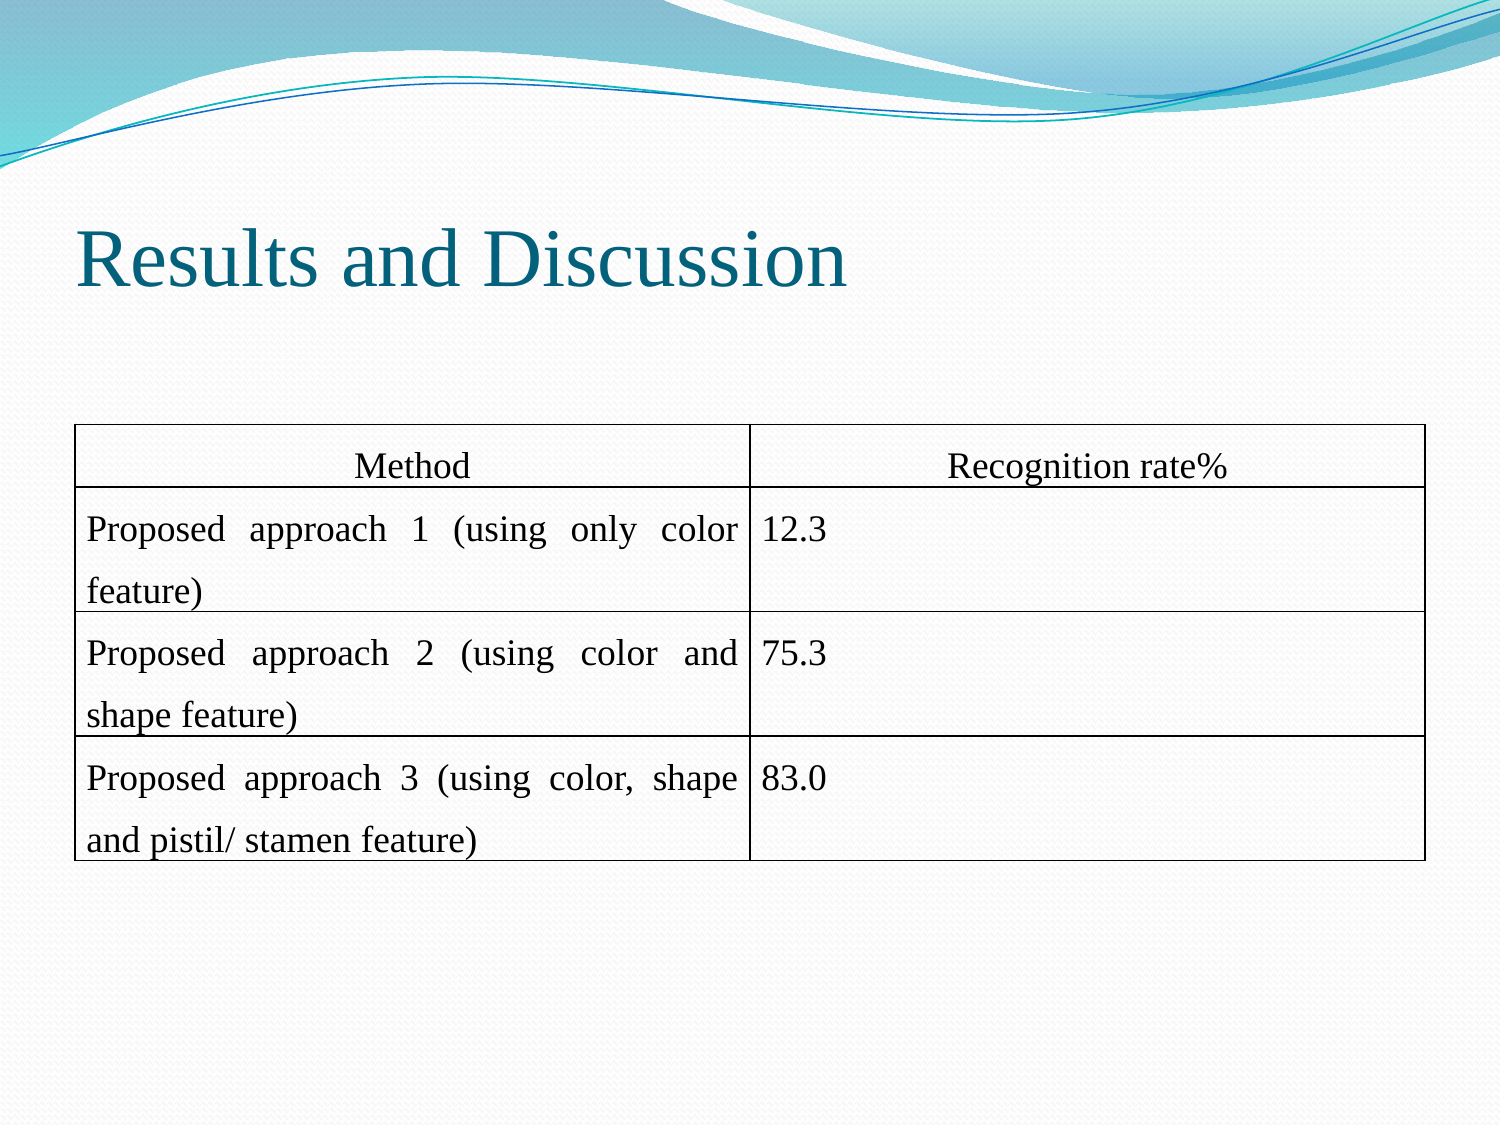

# Results and Discussion
| Method | Recognition rate% |
| --- | --- |
| Proposed approach 1 (using only color feature) | 12.3 |
| Proposed approach 2 (using color and shape feature) | 75.3 |
| Proposed approach 3 (using color, shape and pistil/ stamen feature) | 83.0 |